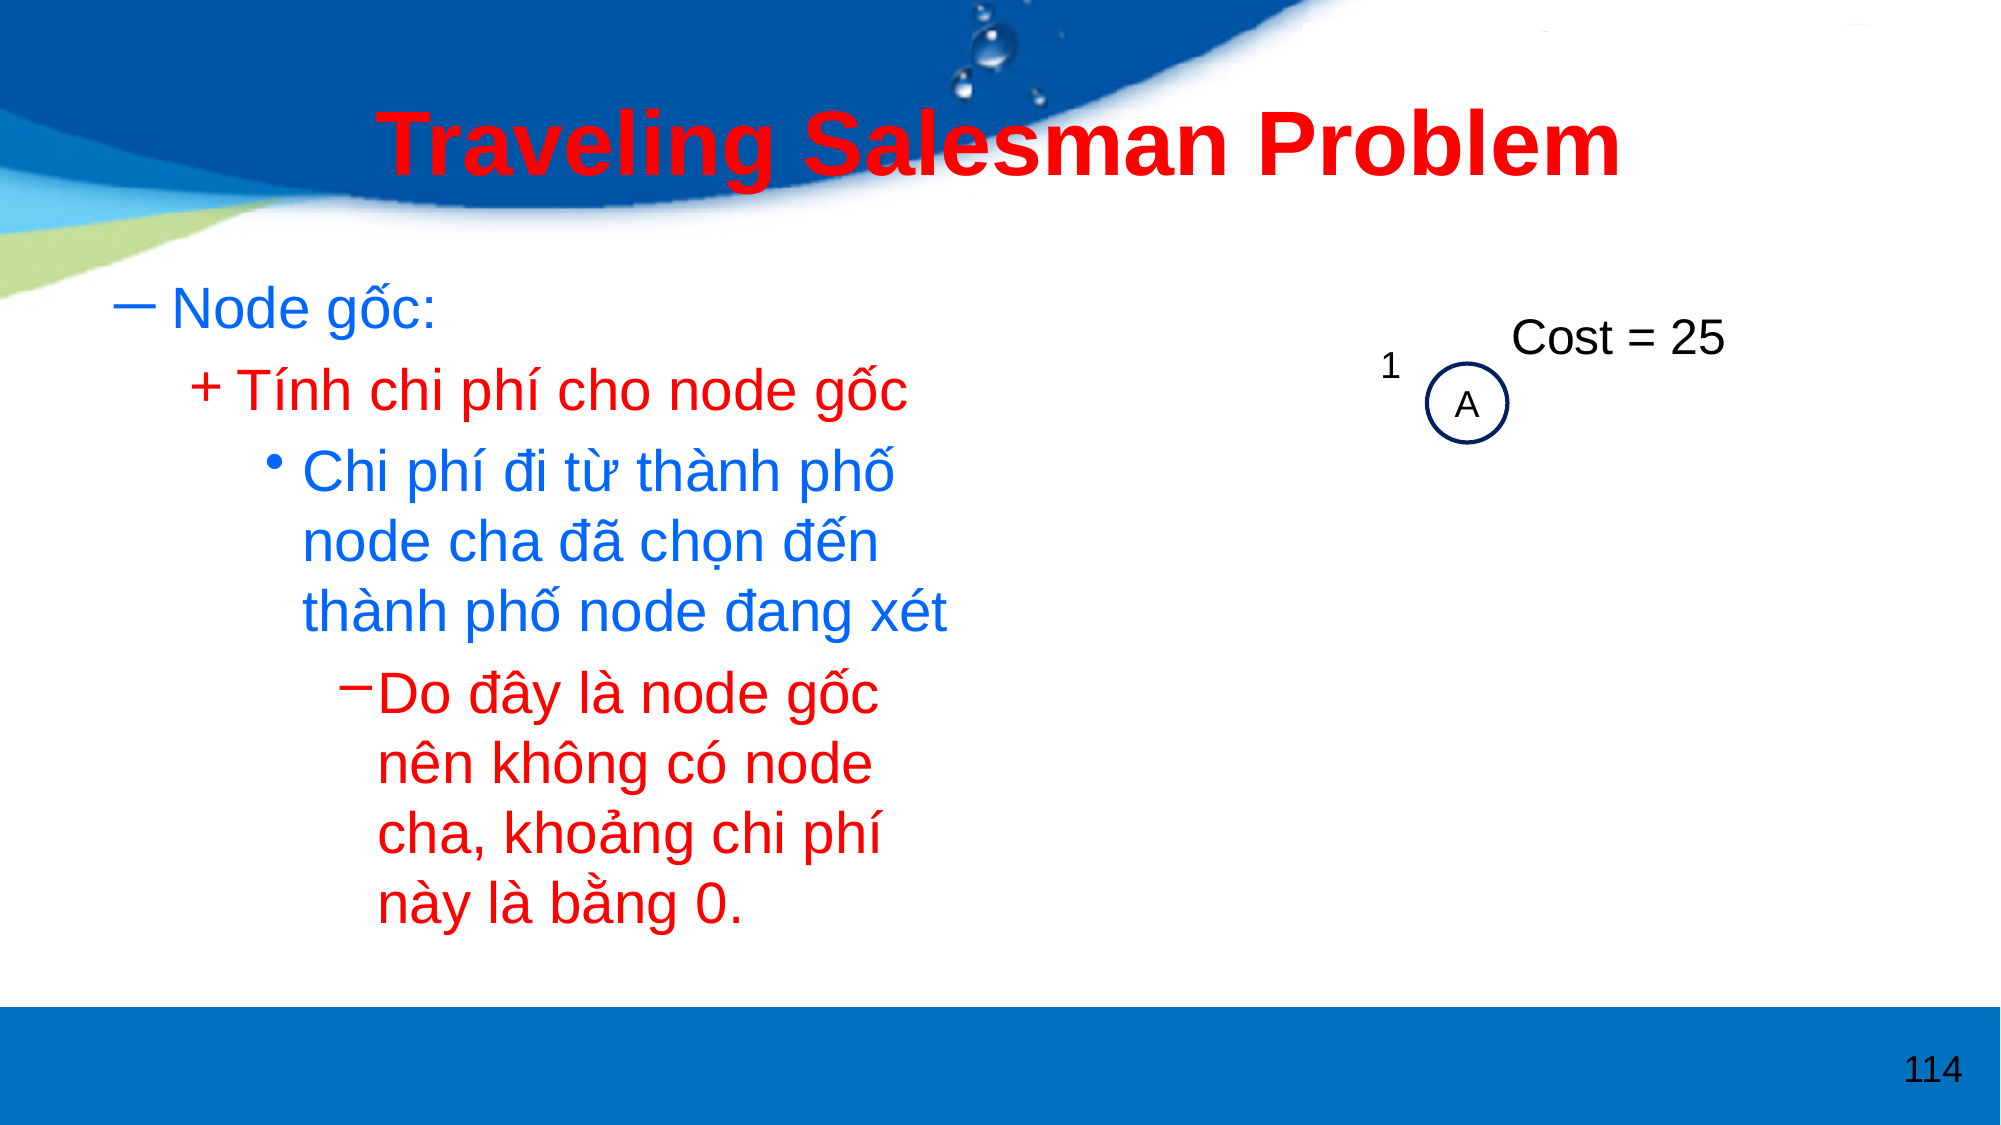

# Traveling Salesman Problem
Node gốc:
Tính chi phí cho node gốc
Chi phí đi từ thành phố node cha đã chọn đến thành phố node đang xét
Do đây là node gốc nên không có node cha, khoảng chi phí này là bằng 0.
Cost = 25
1

A